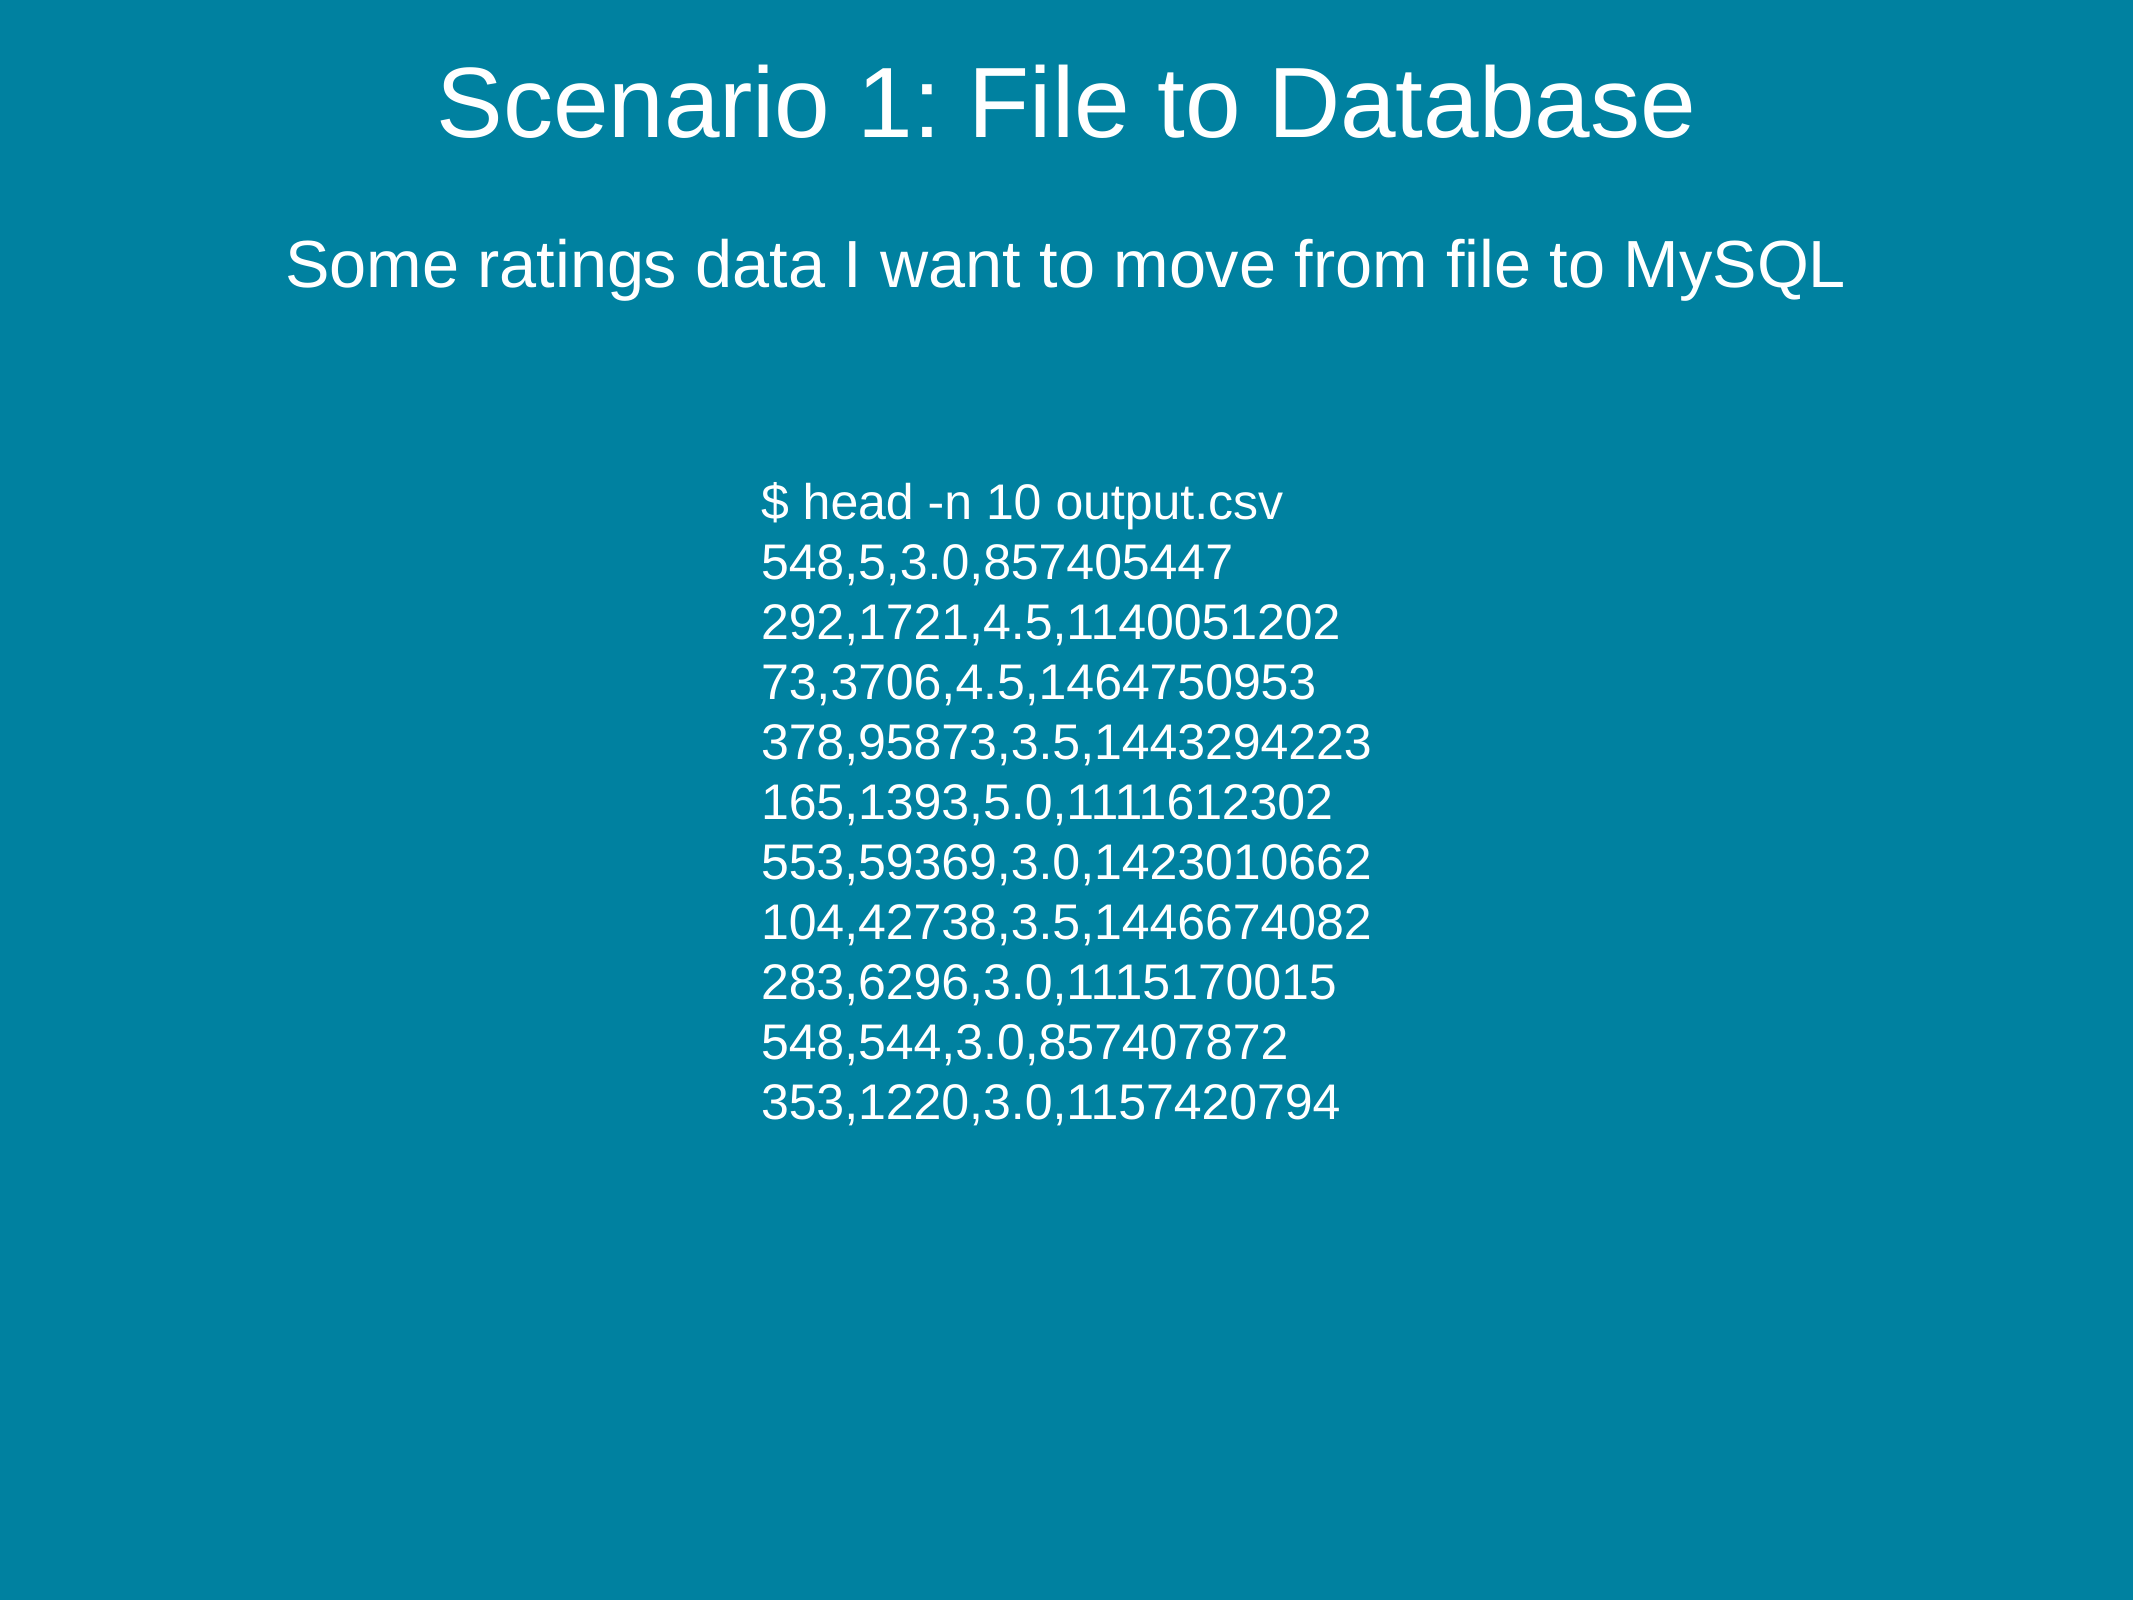

Scenario 1: File to Database
Some ratings data I want to move from file to MySQL
$ head -n 10 output.csv
548,5,3.0,857405447
292,1721,4.5,1140051202
73,3706,4.5,1464750953
378,95873,3.5,1443294223
165,1393,5.0,1111612302
553,59369,3.0,1423010662
104,42738,3.5,1446674082
283,6296,3.0,1115170015
548,544,3.0,857407872
353,1220,3.0,1157420794